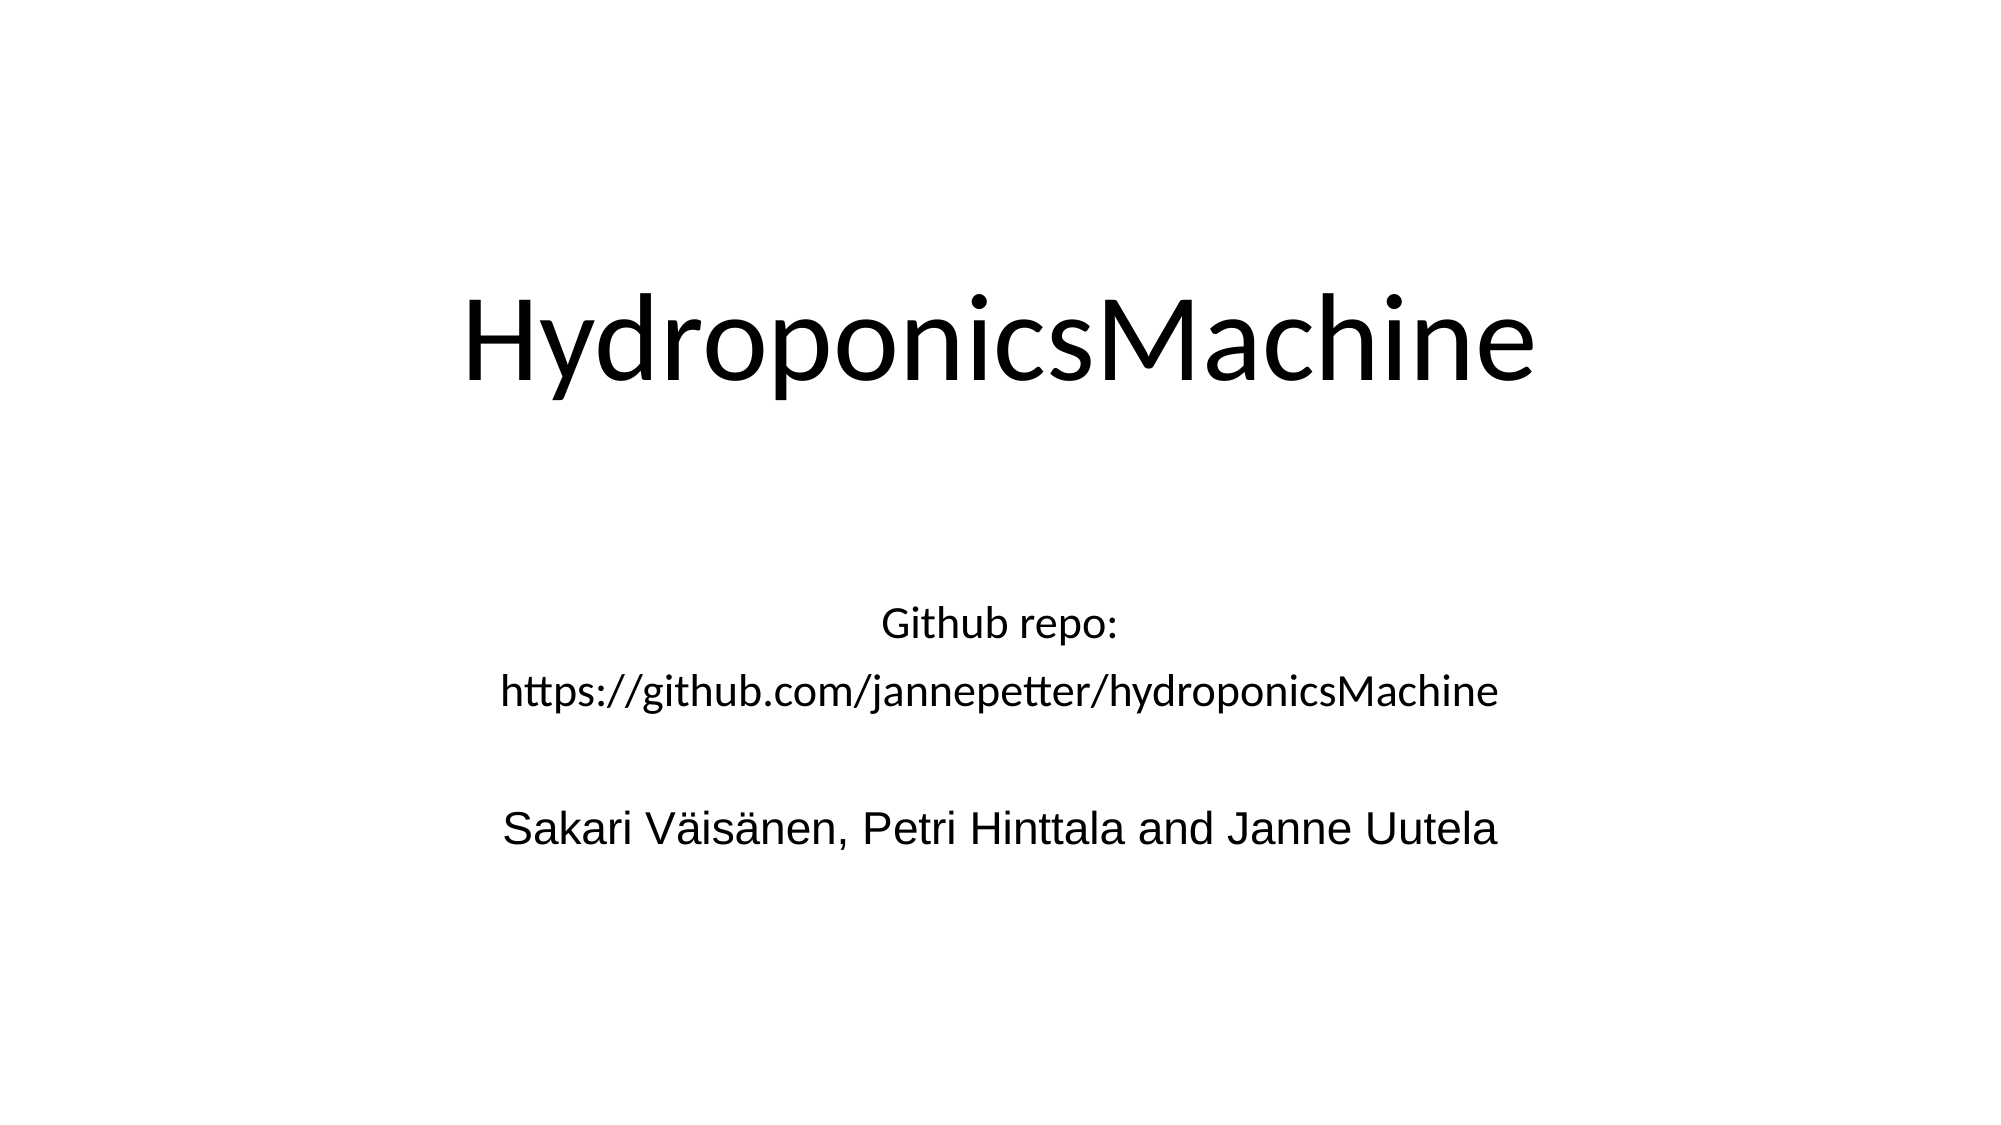

# HydroponicsMachine
Github repo:
https://github.com/jannepetter/hydroponicsMachine

Sakari Väisänen, Petri Hinttala and Janne Uutela